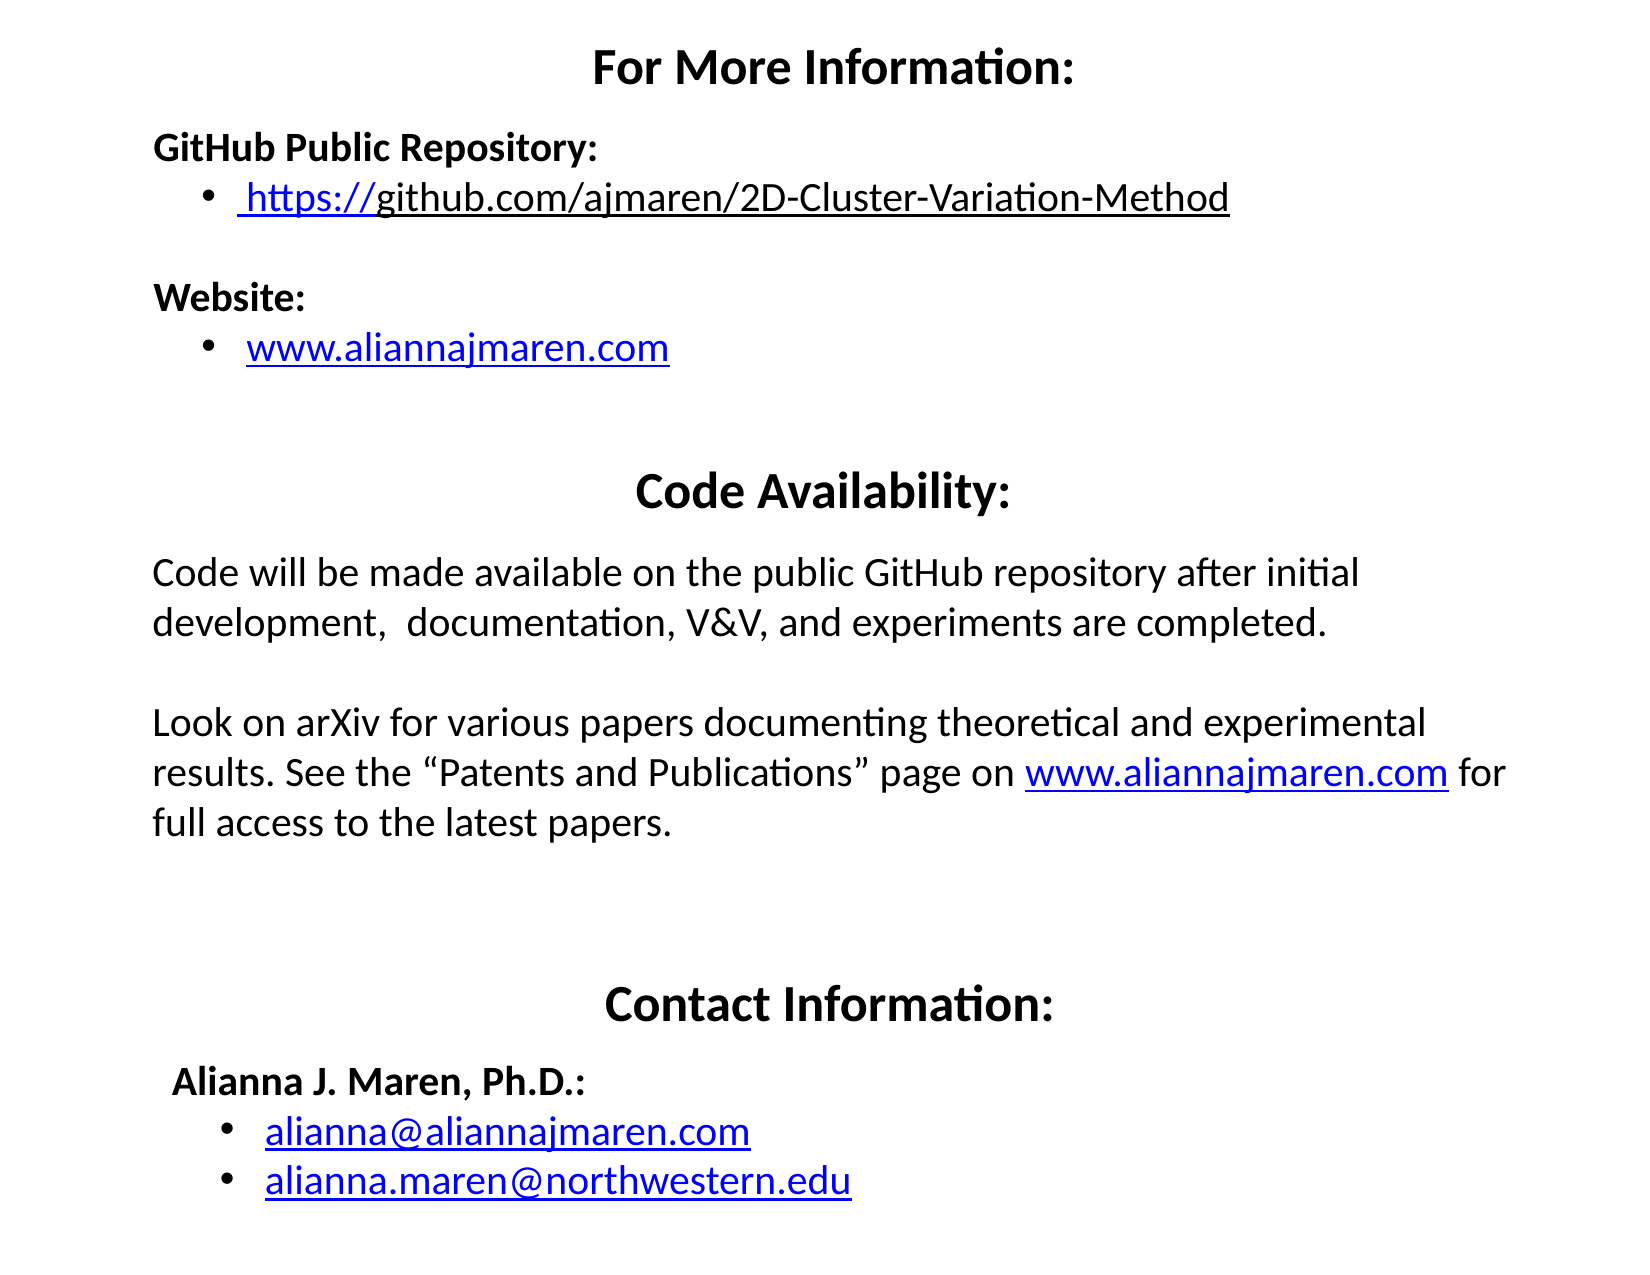

For More Information:
GitHub Public Repository:
 https://github.com/ajmaren/2D-Cluster-Variation-Method

Website:
 www.aliannajmaren.com
Code Availability:
Code will be made available on the public GitHub repository after initial development,  documentation, V&V, and experiments are completed.

Look on arXiv for various papers documenting theoretical and experimental results. See the “Patents and Publications” page on www.aliannajmaren.com for full access to the latest papers.
Contact Information:
Alianna J. Maren, Ph.D.:
 alianna@aliannajmaren.com
 alianna.maren@northwestern.edu